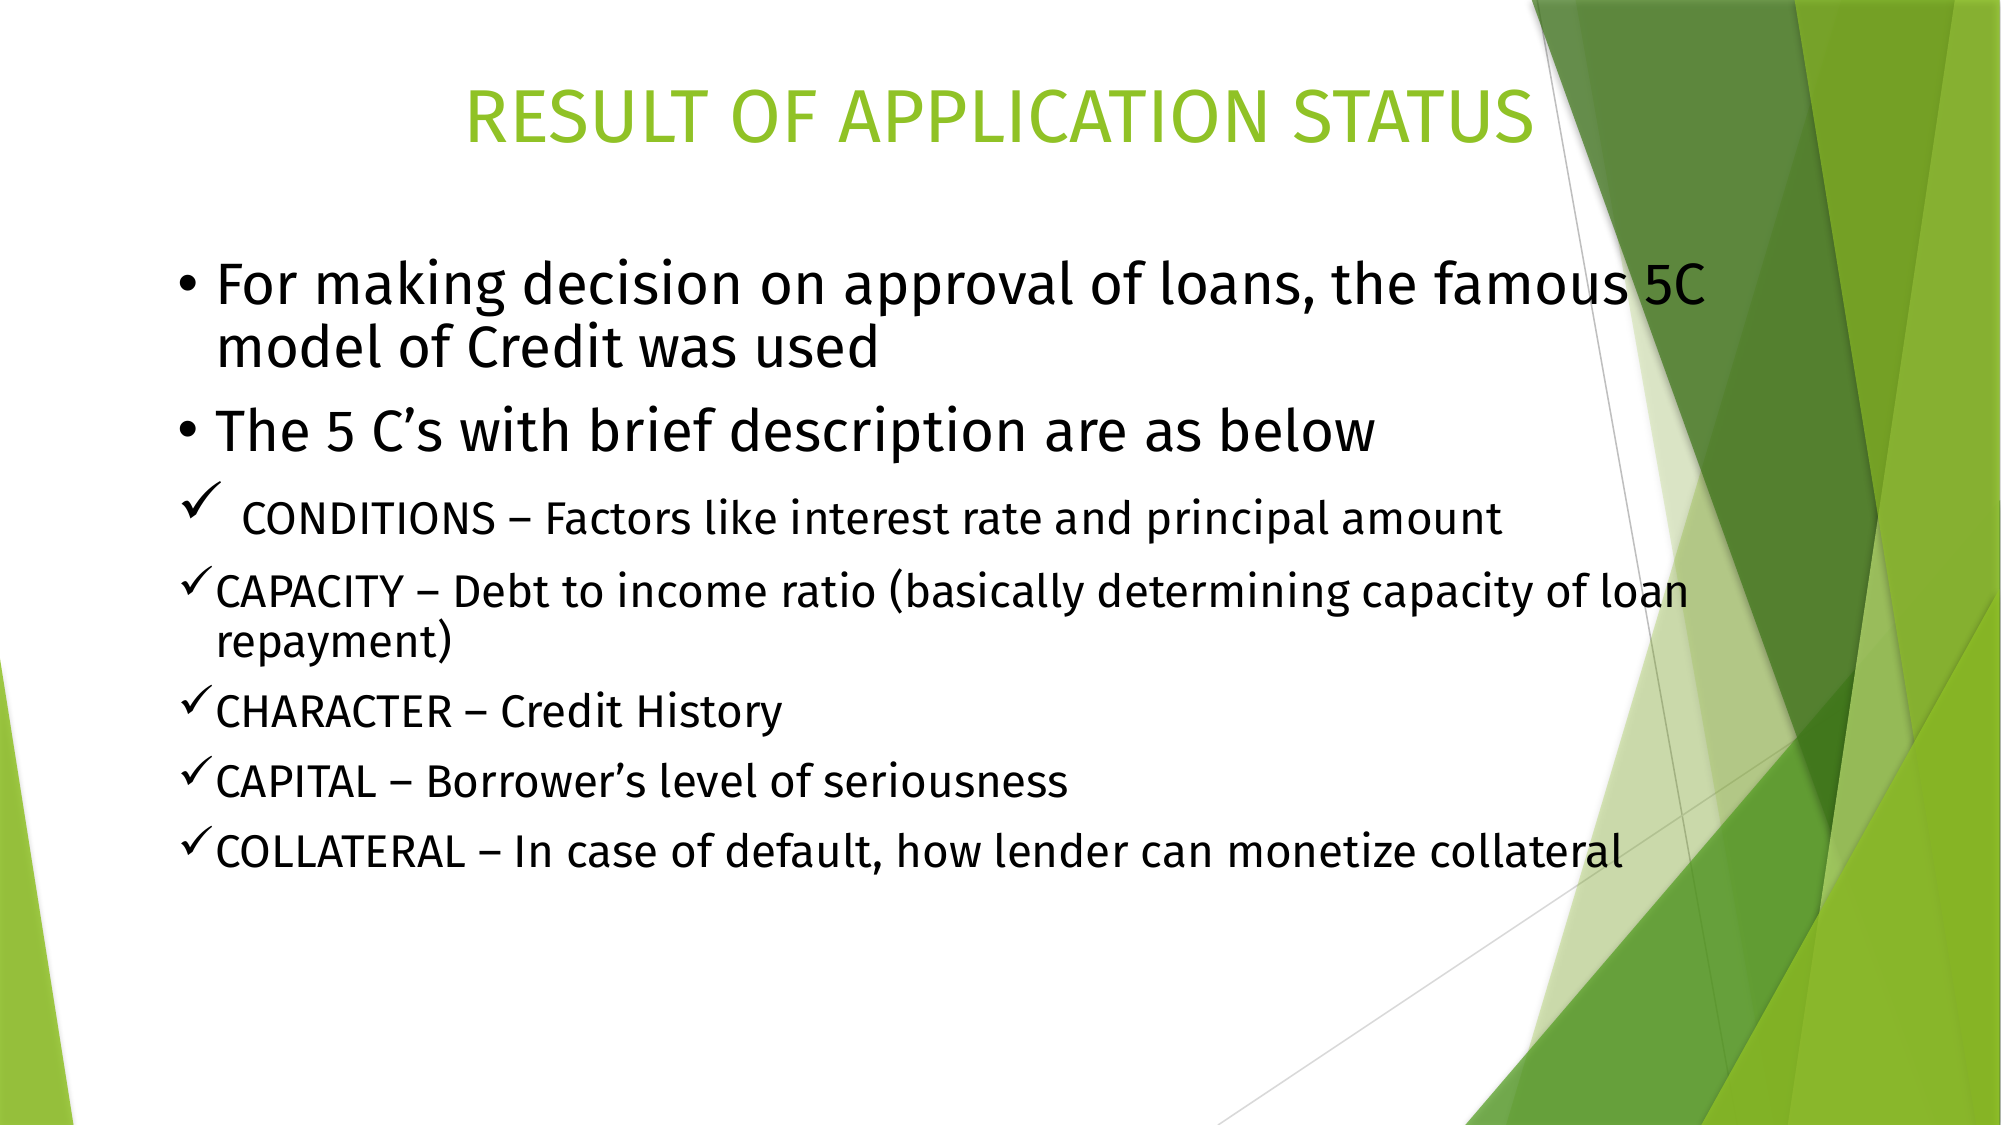

# RESULT OF APPLICATION STATUS

For making decision on approval of loans, the famous 5C model of Credit was used
The 5 C’s with brief description are as below
 CONDITIONS – Factors like interest rate and principal amount
CAPACITY – Debt to income ratio (basically determining capacity of loan repayment)
CHARACTER – Credit History
CAPITAL – Borrower’s level of seriousness
COLLATERAL – In case of default, how lender can monetize collateral